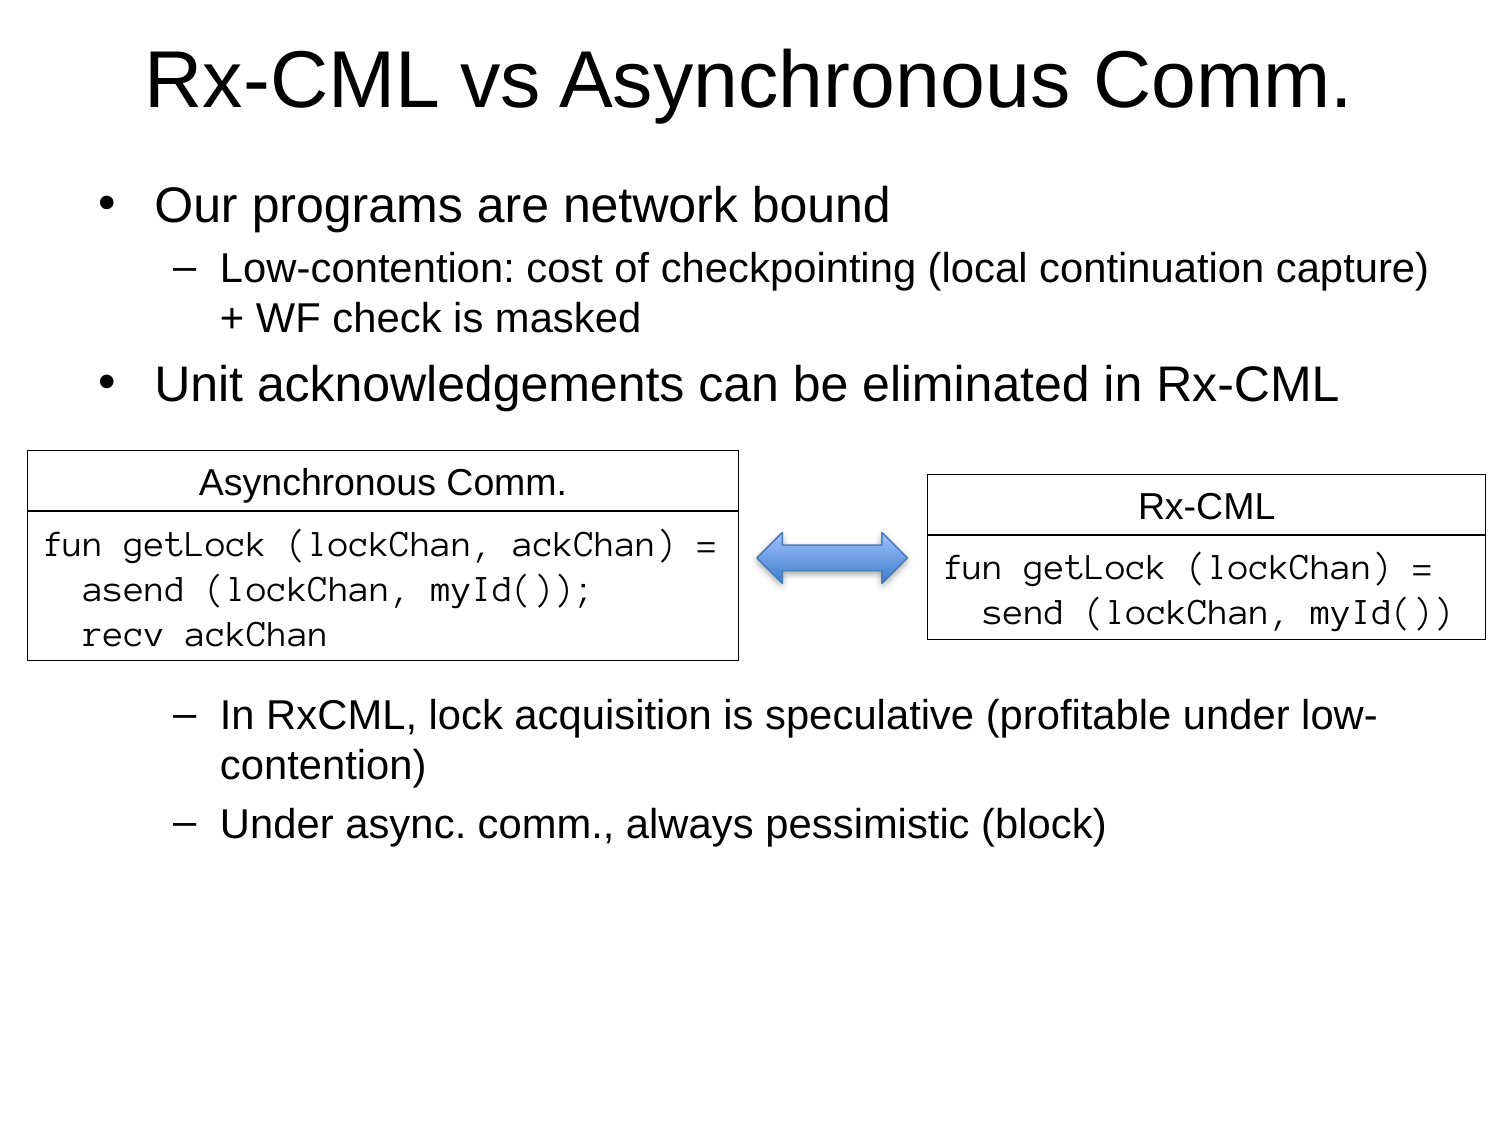

Rx-CML vs Asynchronous Comm.
Our programs are network bound
Low-contention: cost of checkpointing (local continuation capture) + WF check is masked
Unit acknowledgements can be eliminated in Rx-CML

In RxCML, lock acquisition is speculative (profitable under low-contention)
Under async. comm., always pessimistic (block)
Asynchronous Comm.
fun getLock (lockChan, ackChan) =
  asend (lockChan, myId());
  recv ackChan
Rx-CML
fun getLock (lockChan) =
  send (lockChan, myId())